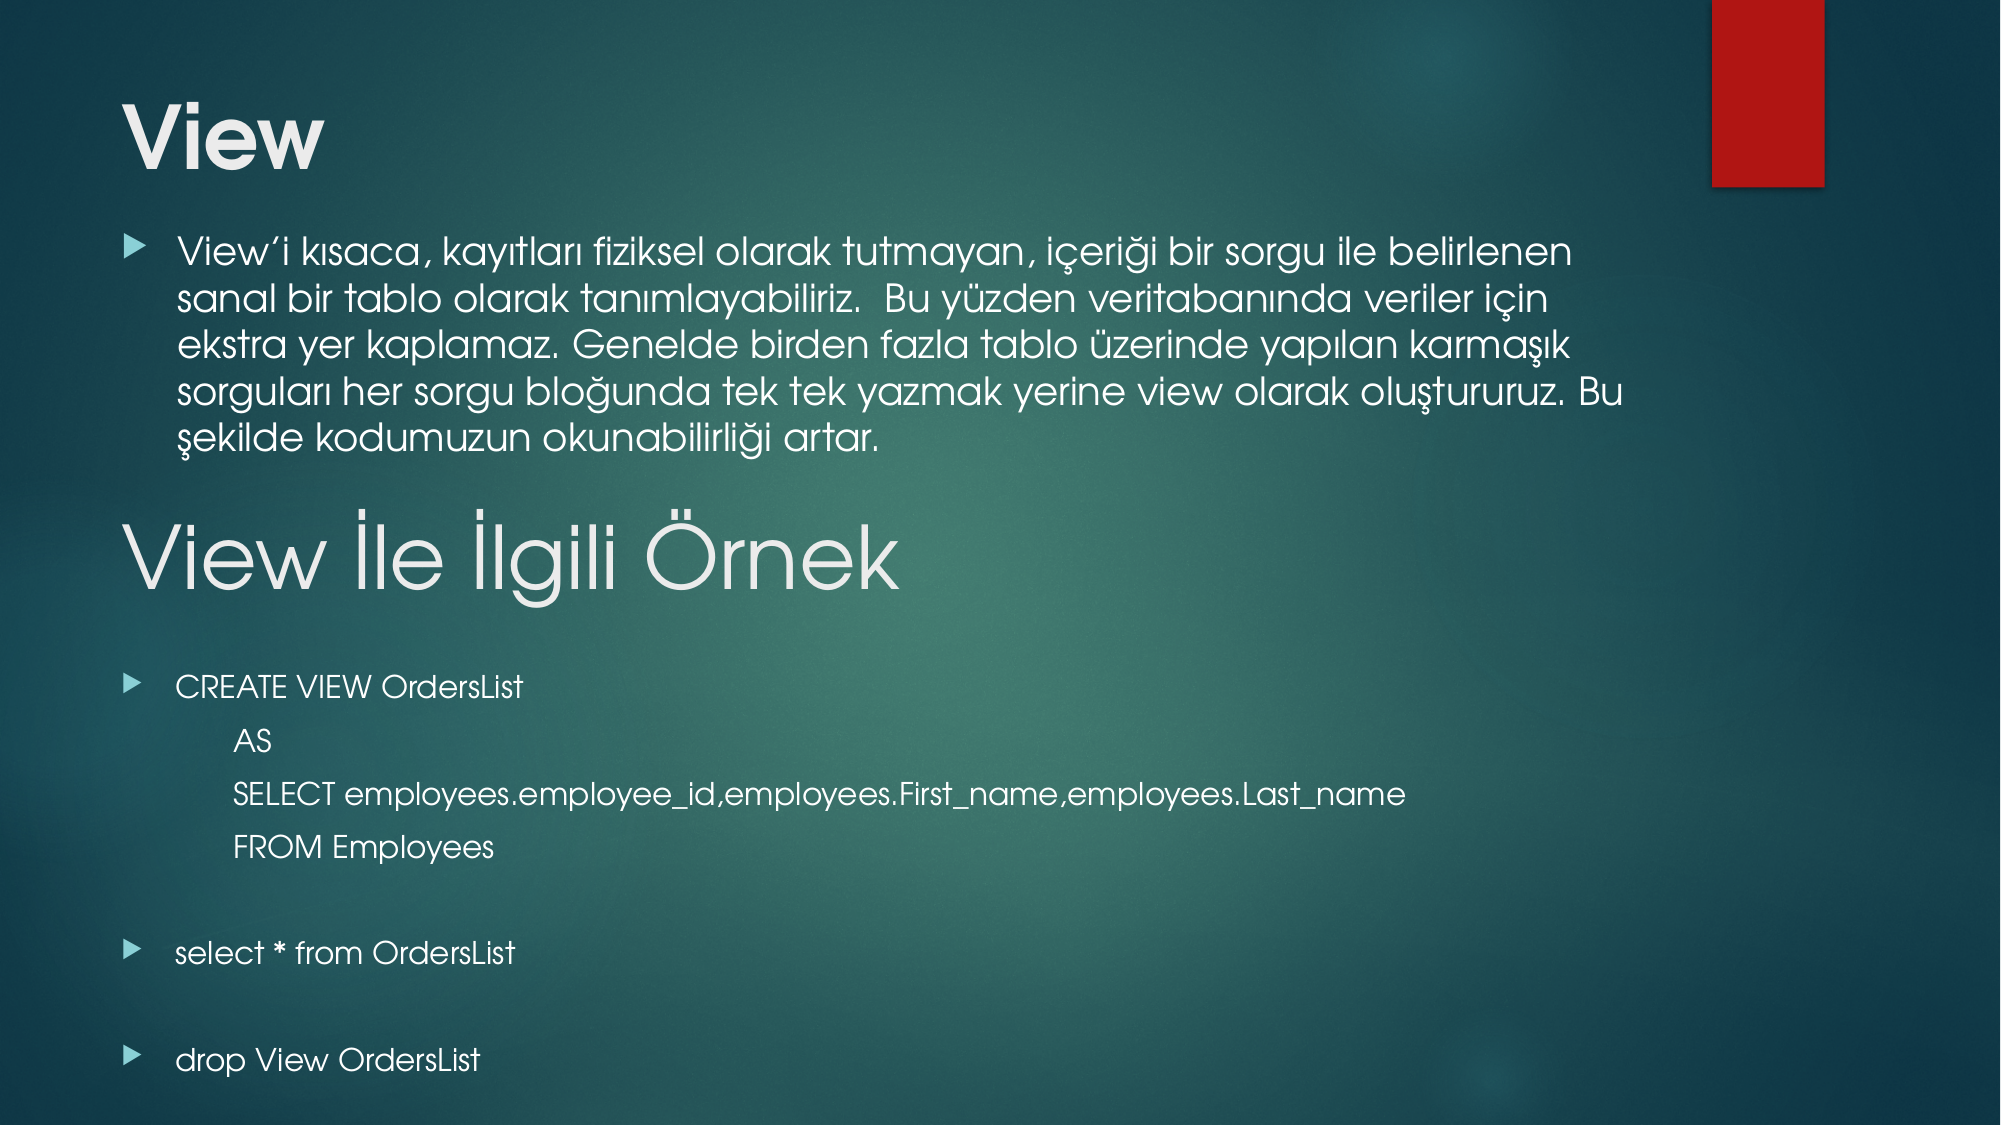

# View
View’i kısaca, kayıtları fiziksel olarak tutmayan, içeriği bir sorgu ile belirlenen sanal bir tablo olarak tanımlayabiliriz.  Bu yüzden veritabanında veriler için ekstra yer kaplamaz. Genelde birden fazla tablo üzerinde yapılan karmaşık sorguları her sorgu bloğunda tek tek yazmak yerine view olarak oluştururuz. Bu şekilde kodumuzun okunabilirliği artar.
View İle İlgili Örnek
CREATE VIEW OrdersList
	AS
	SELECT employees.employee_id,employees.First_name,employees.Last_name
	FROM Employees

select * from OrdersList

drop View OrdersList